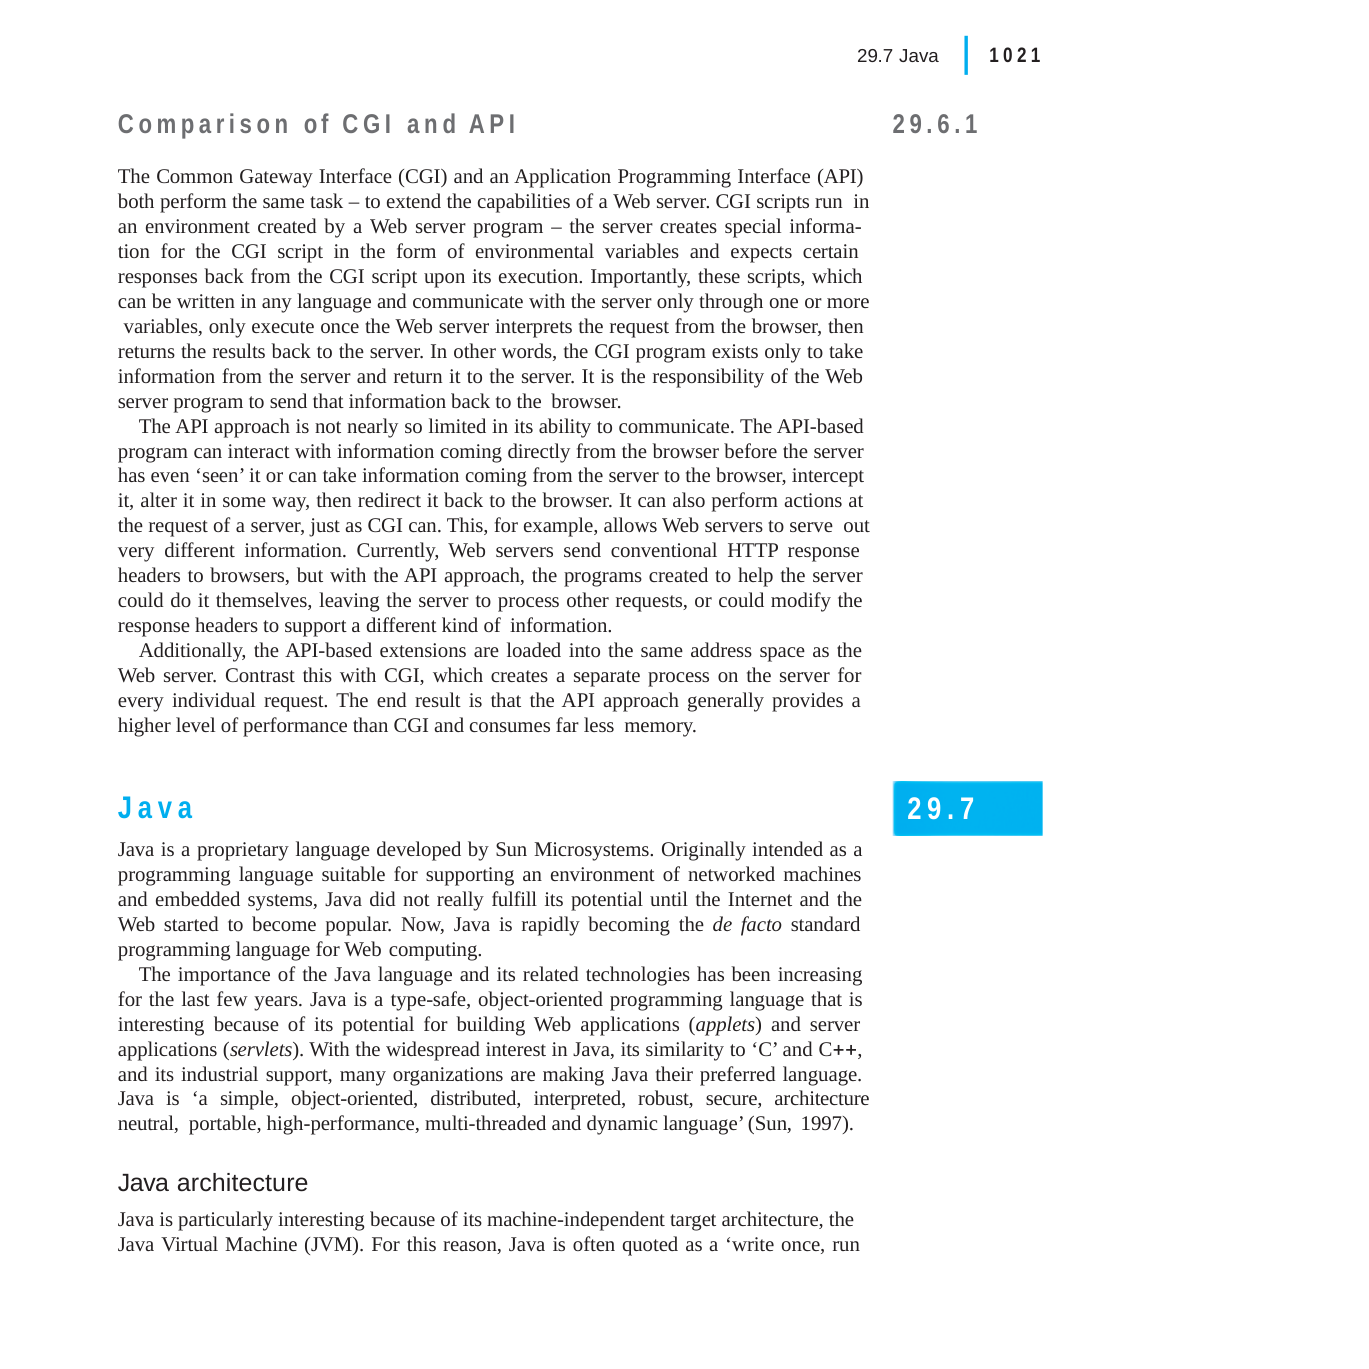

|
29.7 Java	1021
Comparison of CGI and API
The Common Gateway Interface (CGI) and an Application Programming Interface (API)  both perform the same task – to extend the capabilities of a Web server. CGI scripts run  in an environment created by a Web server program – the server creates special informa-  tion for the CGI script in the form of environmental variables and expects certain  responses back from the CGI script upon its execution. Importantly, these scripts, which  can be written in any language and communicate with the server only through one or more  variables, only execute once the Web server interprets the request from the browser, then  returns the results back to the server. In other words, the CGI program exists only to take  information from the server and return it to the server. It is the responsibility of the Web  server program to send that information back to the browser.
The API approach is not nearly so limited in its ability to communicate. The API-based  program can interact with information coming directly from the browser before the server  has even ‘seen’ it or can take information coming from the server to the browser, intercept  it, alter it in some way, then redirect it back to the browser. It can also perform actions at  the request of a server, just as CGI can. This, for example, allows Web servers to serve  out very different information. Currently, Web servers send conventional HTTP response  headers to browsers, but with the API approach, the programs created to help the server  could do it themselves, leaving the server to process other requests, or could modify the  response headers to support a different kind of information.
Additionally, the API-based extensions are loaded into the same address space as the  Web server. Contrast this with CGI, which creates a separate process on the server for  every individual request. The end result is that the API approach generally provides a  higher level of performance than CGI and consumes far less memory.
29.6.1
Java
Java is a proprietary language developed by Sun Microsystems. Originally intended as a  programming language suitable for supporting an environment of networked machines  and embedded systems, Java did not really fulfill its potential until the Internet and the  Web started to become popular. Now, Java is rapidly becoming the de facto standard  programming language for Web computing.
The importance of the Java language and its related technologies has been increasing  for the last few years. Java is a type-safe, object-oriented programming language that is  interesting because of its potential for building Web applications (applets) and server  applications (servlets). With the widespread interest in Java, its similarity to ‘C’ and C++,  and its industrial support, many organizations are making Java their preferred language.  Java is ‘a simple, object-oriented, distributed, interpreted, robust, secure, architecture neutral,  portable, high-performance, multi-threaded and dynamic language’ (Sun, 1997).

29.7
Java architecture
Java is particularly interesting because of its machine-independent target architecture, the  Java Virtual Machine (JVM). For this reason, Java is often quoted as a ‘write once, run